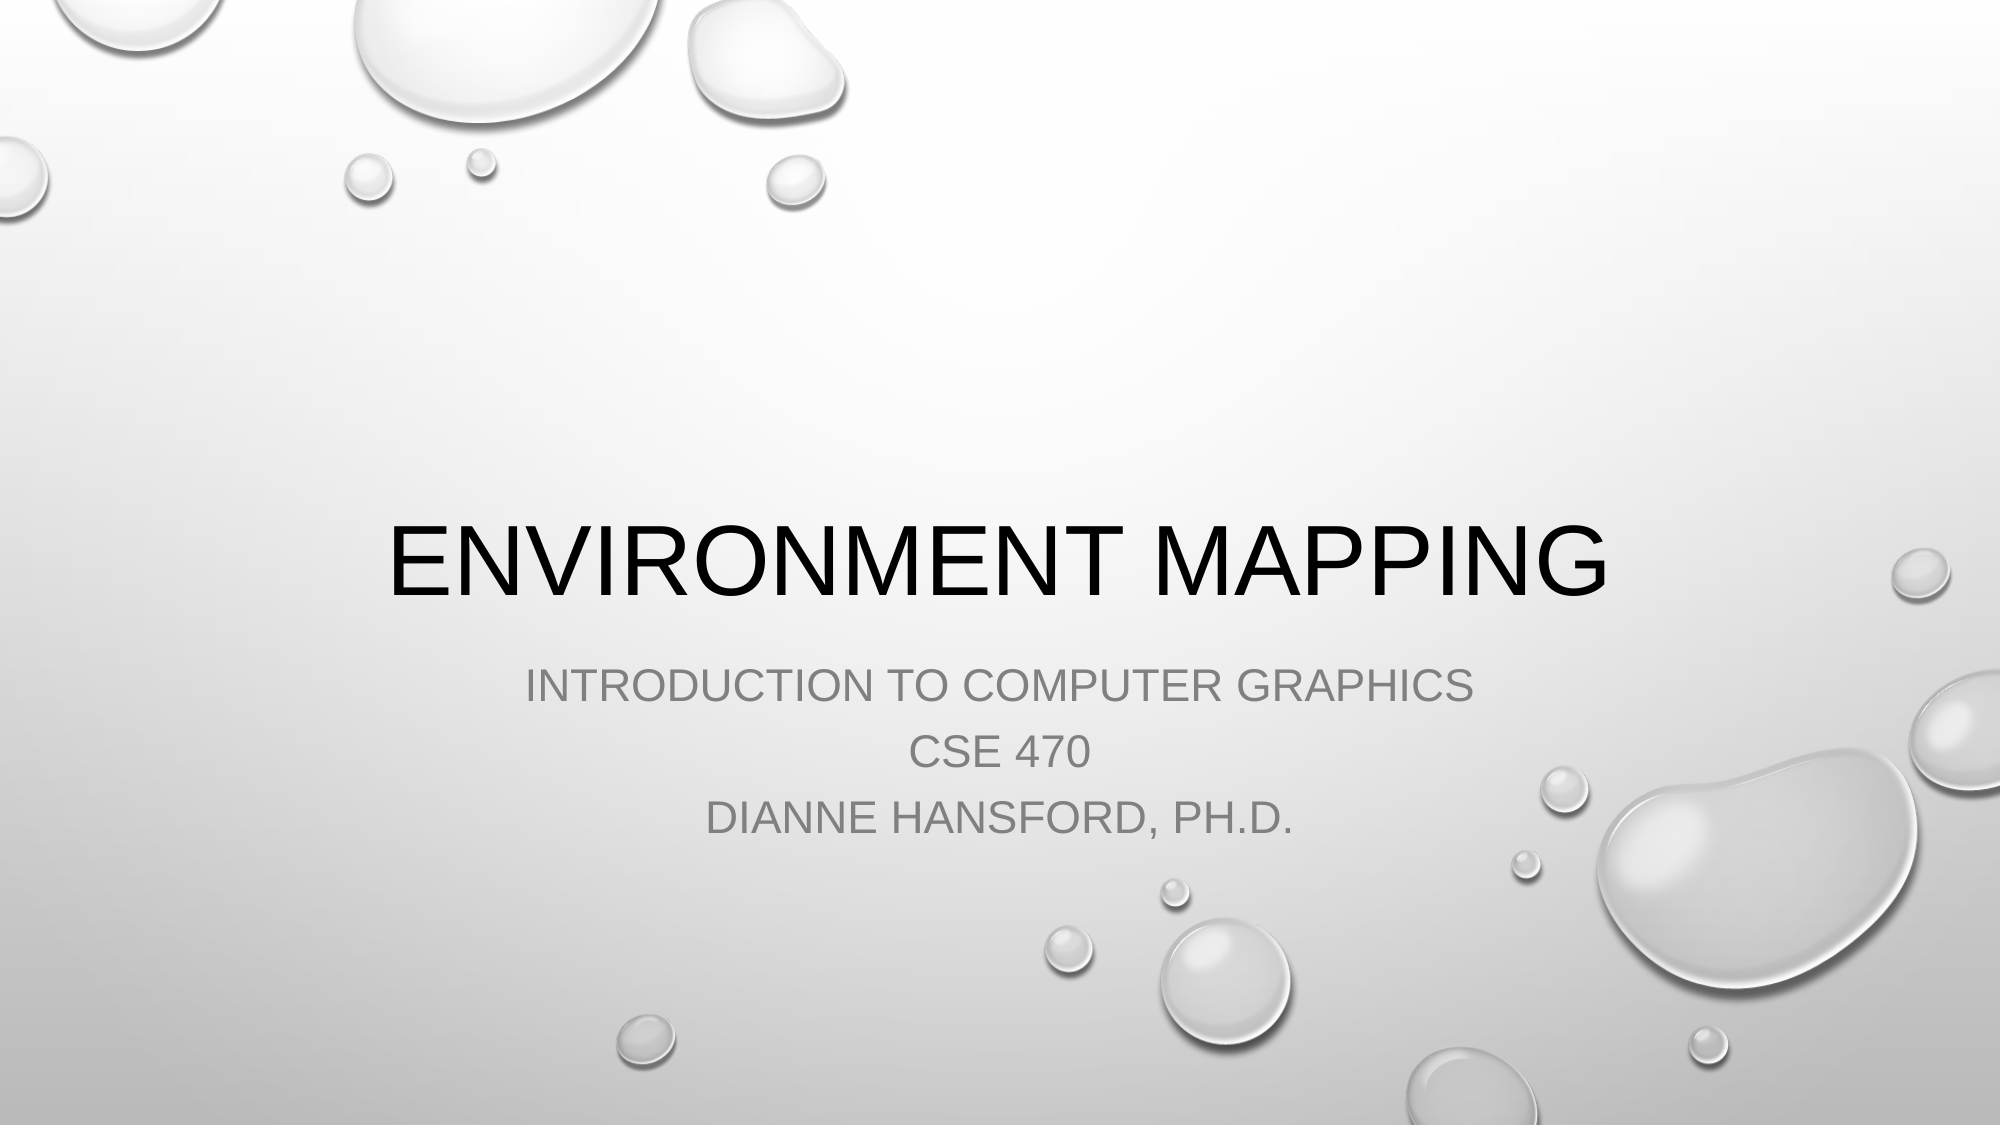

# Environment Mapping
Introduction to computer Graphics
CSE 470
Dianne Hansford, Ph.D.